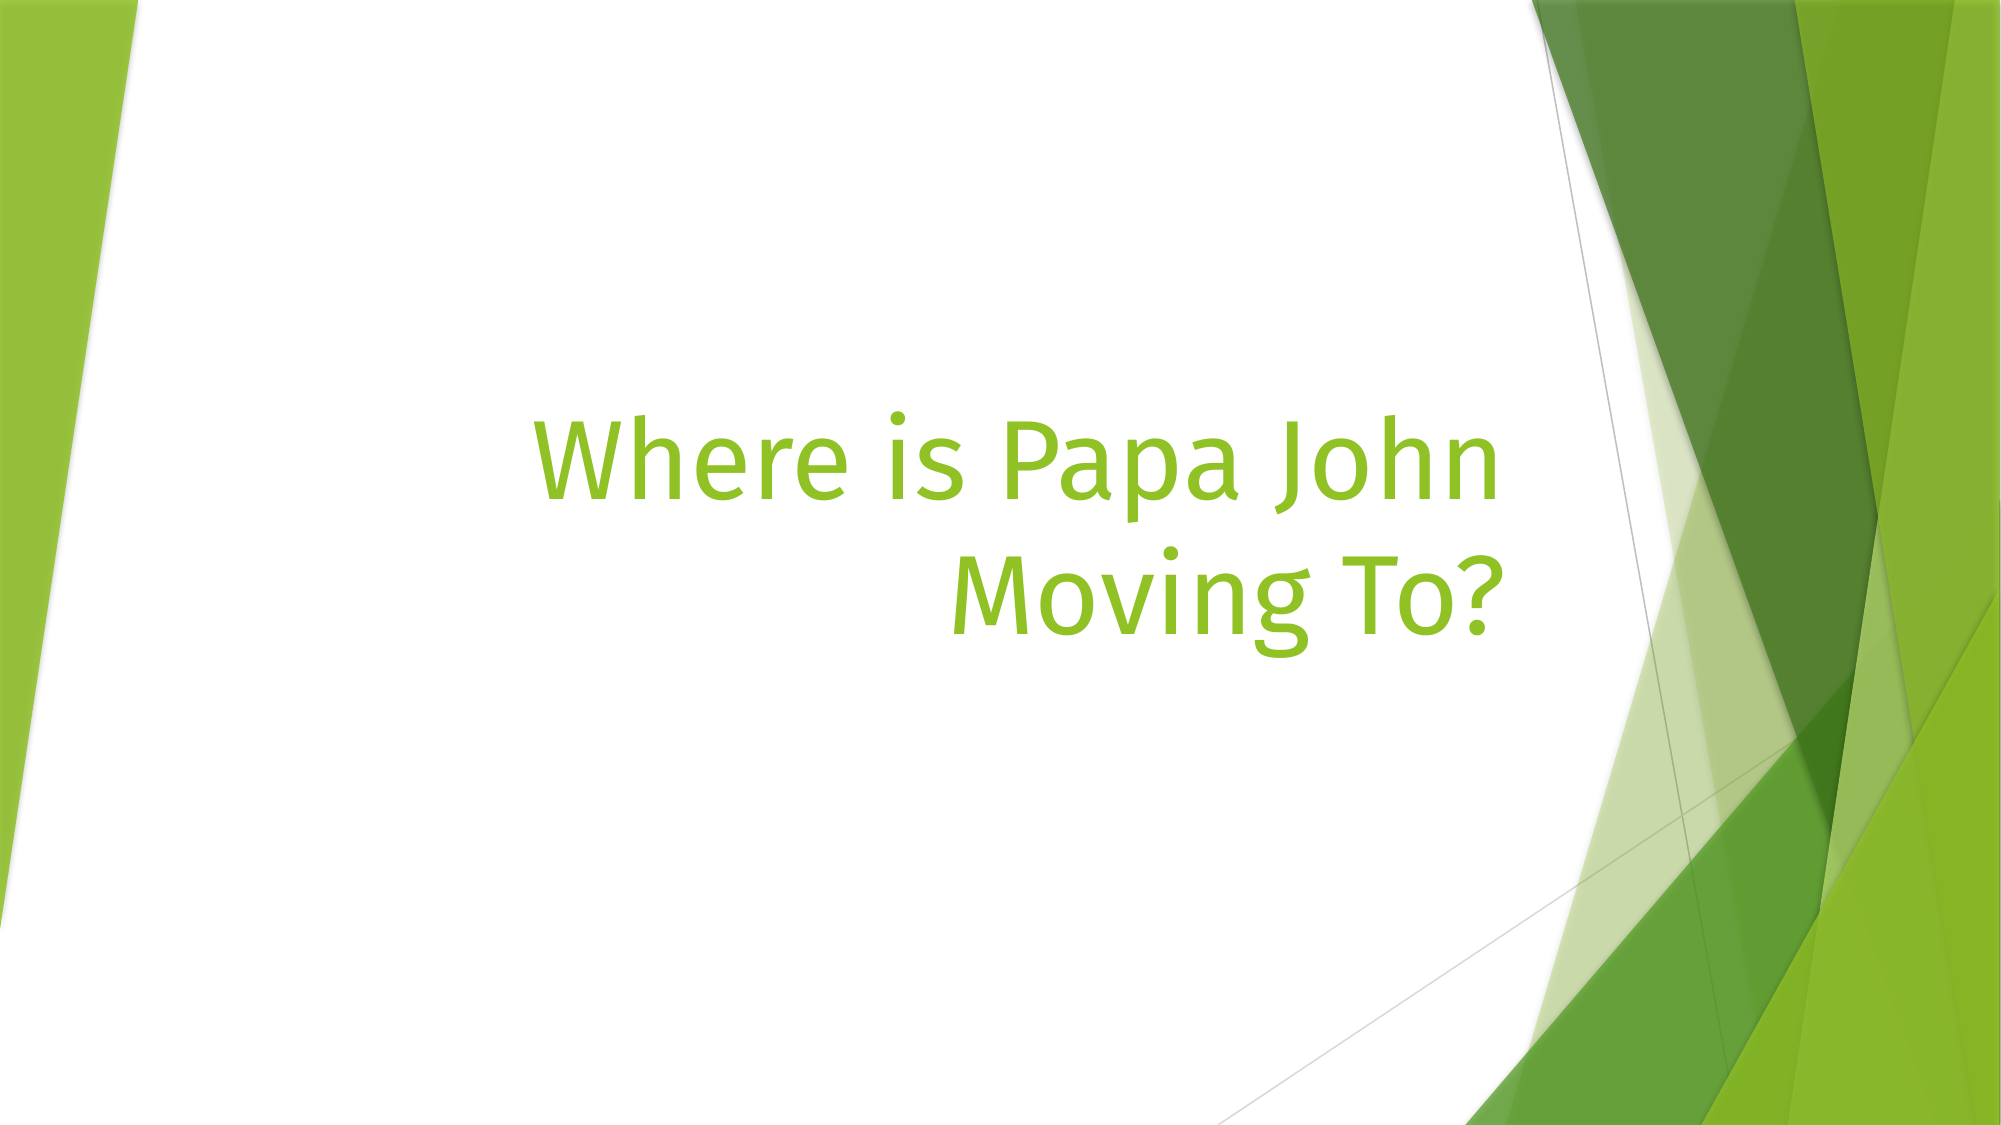

# Where is Papa John Moving To?